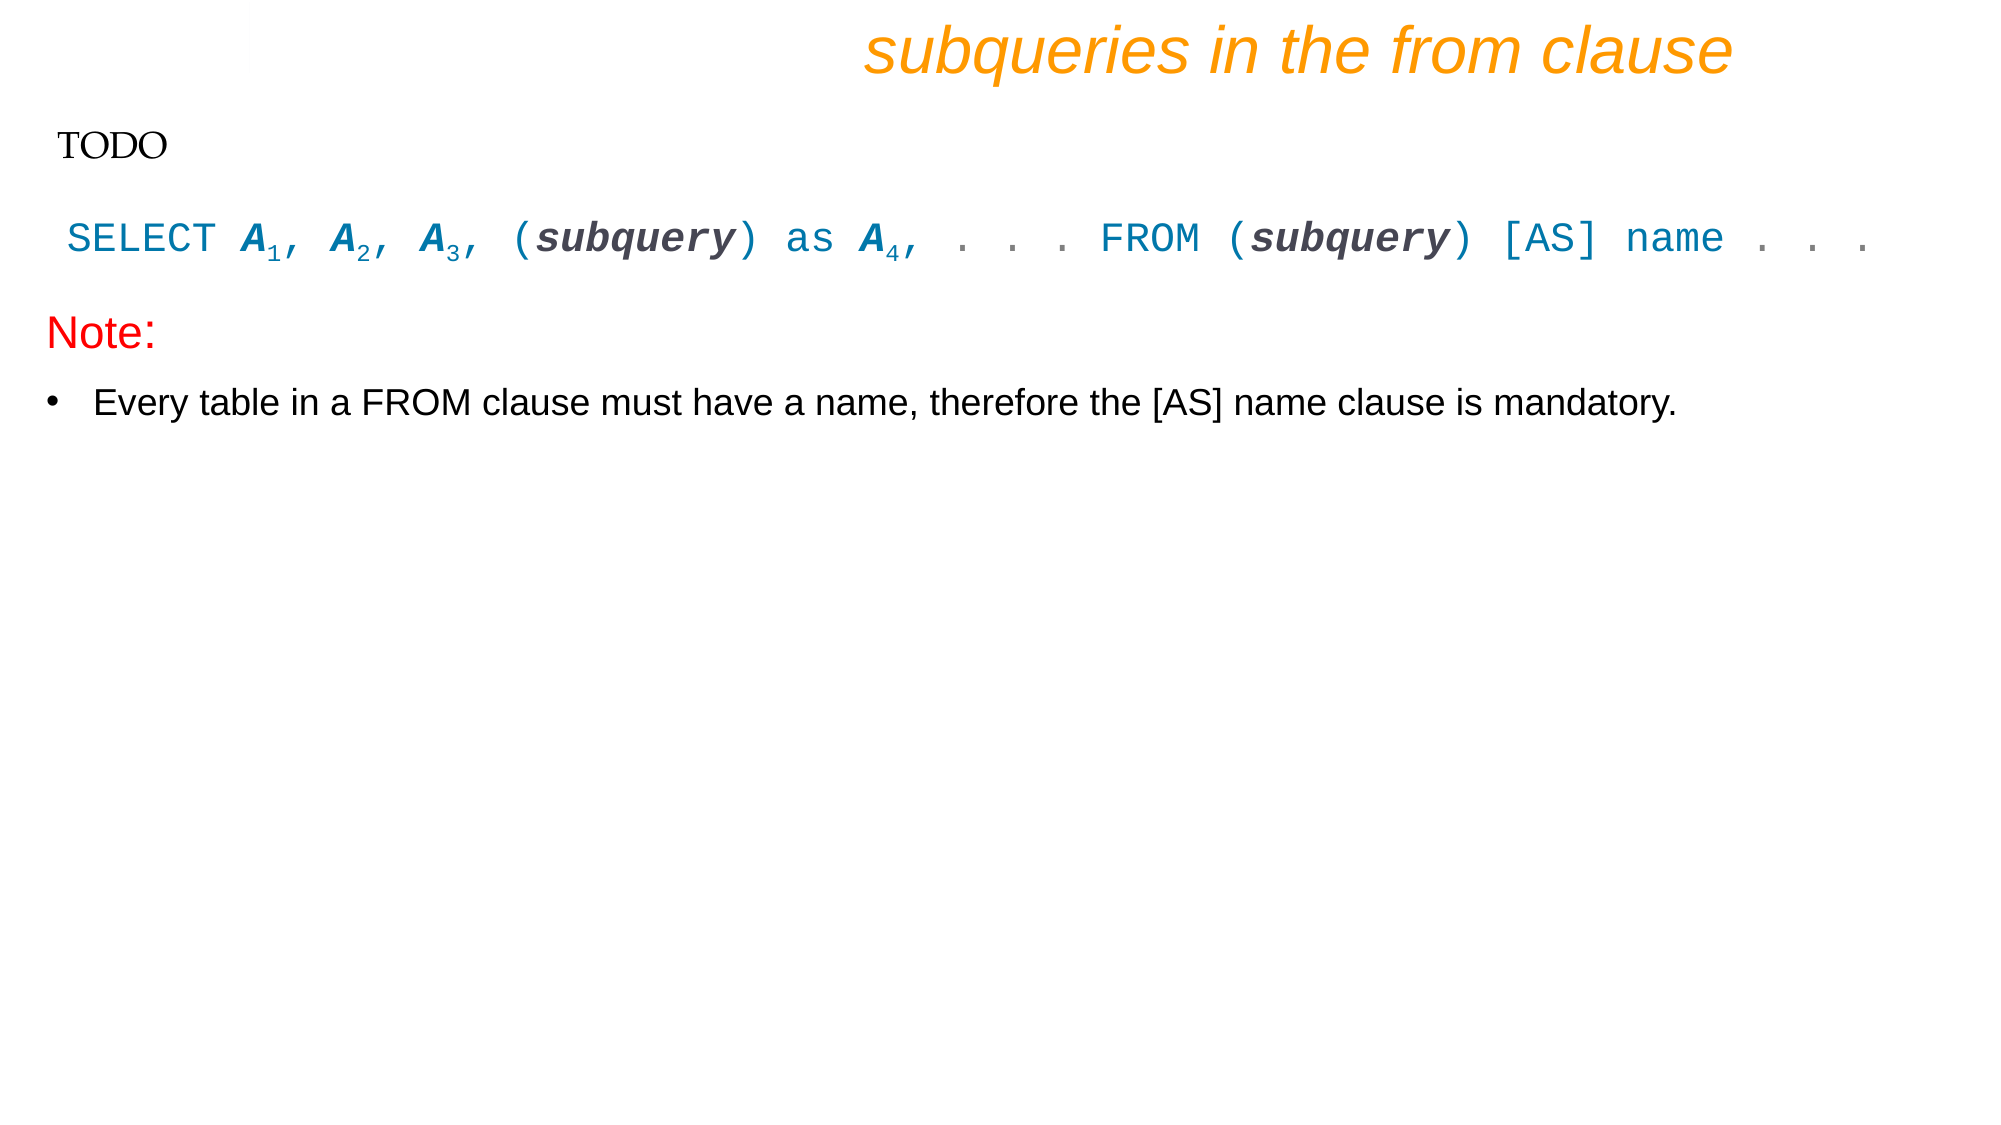

subqueries in the from clause

TODO
SELECT A1, A2, A3, (subquery) as A4, . . . FROM (subquery) [AS] name . . .
Note:

Every table in a FROM clause must have a name, therefore the [AS] name clause is mandatory.